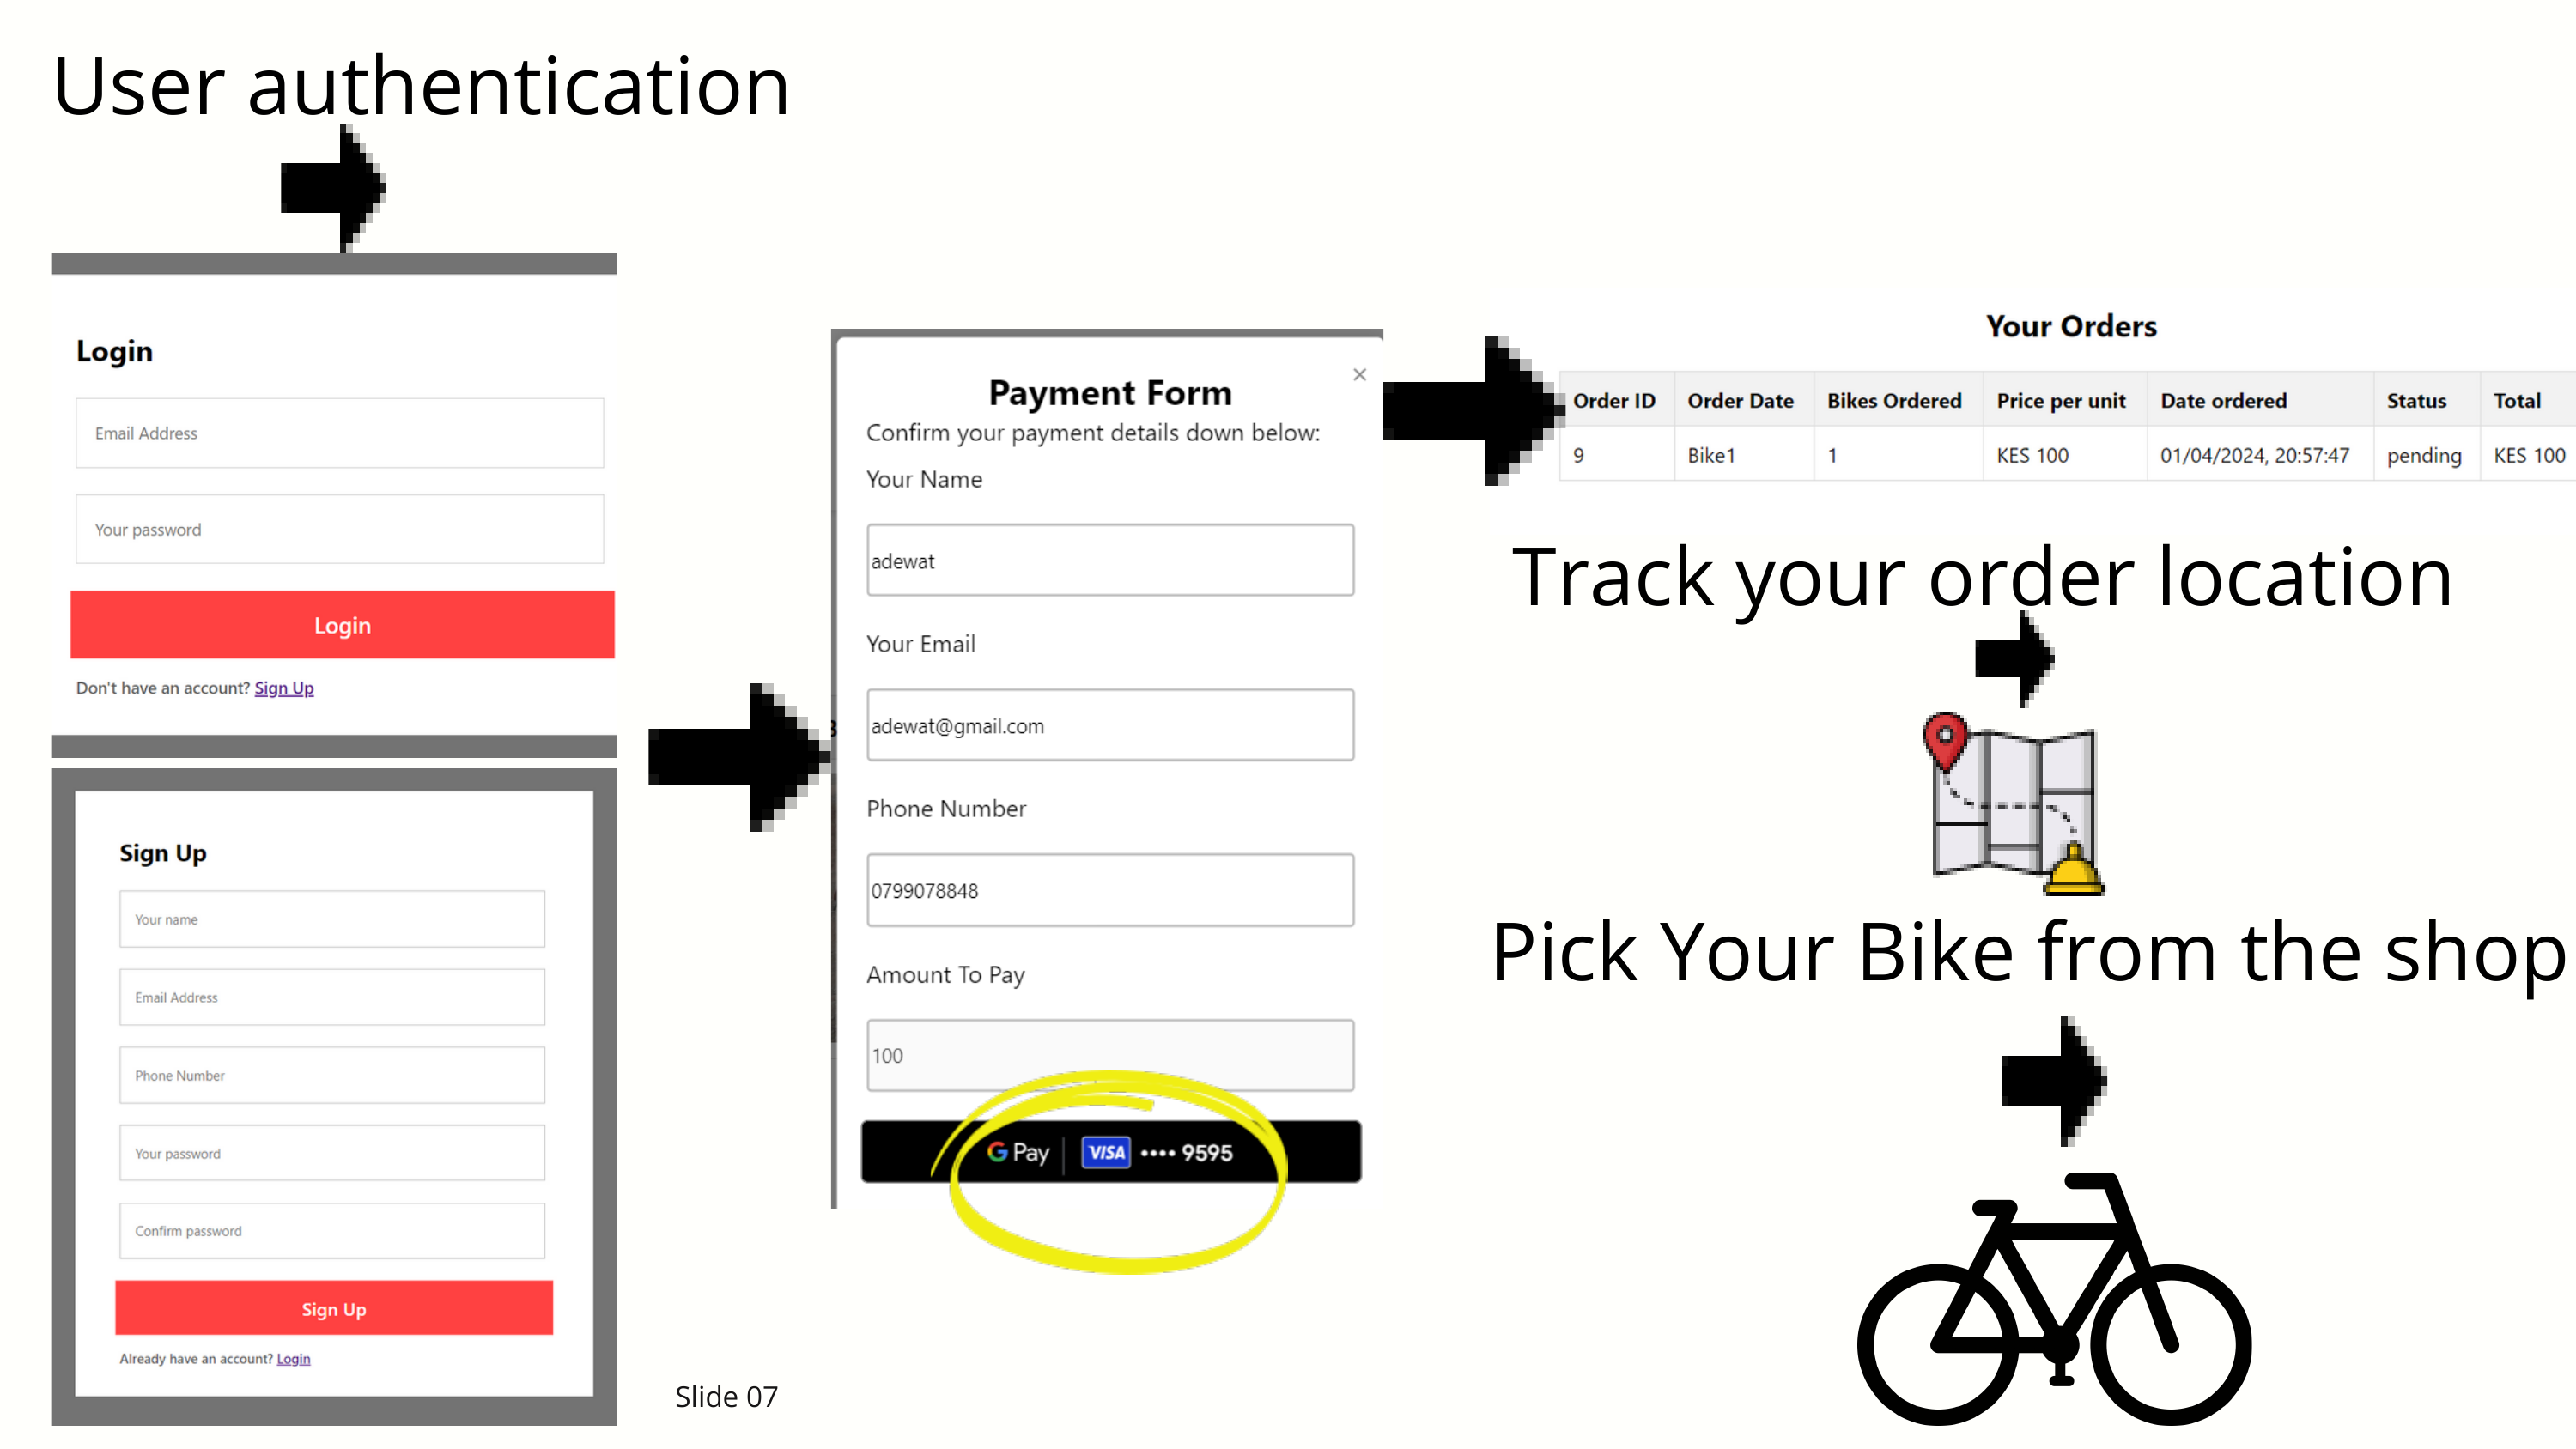

User authentication

Track your order location

Pick Your Bike from the shop

Slide 07